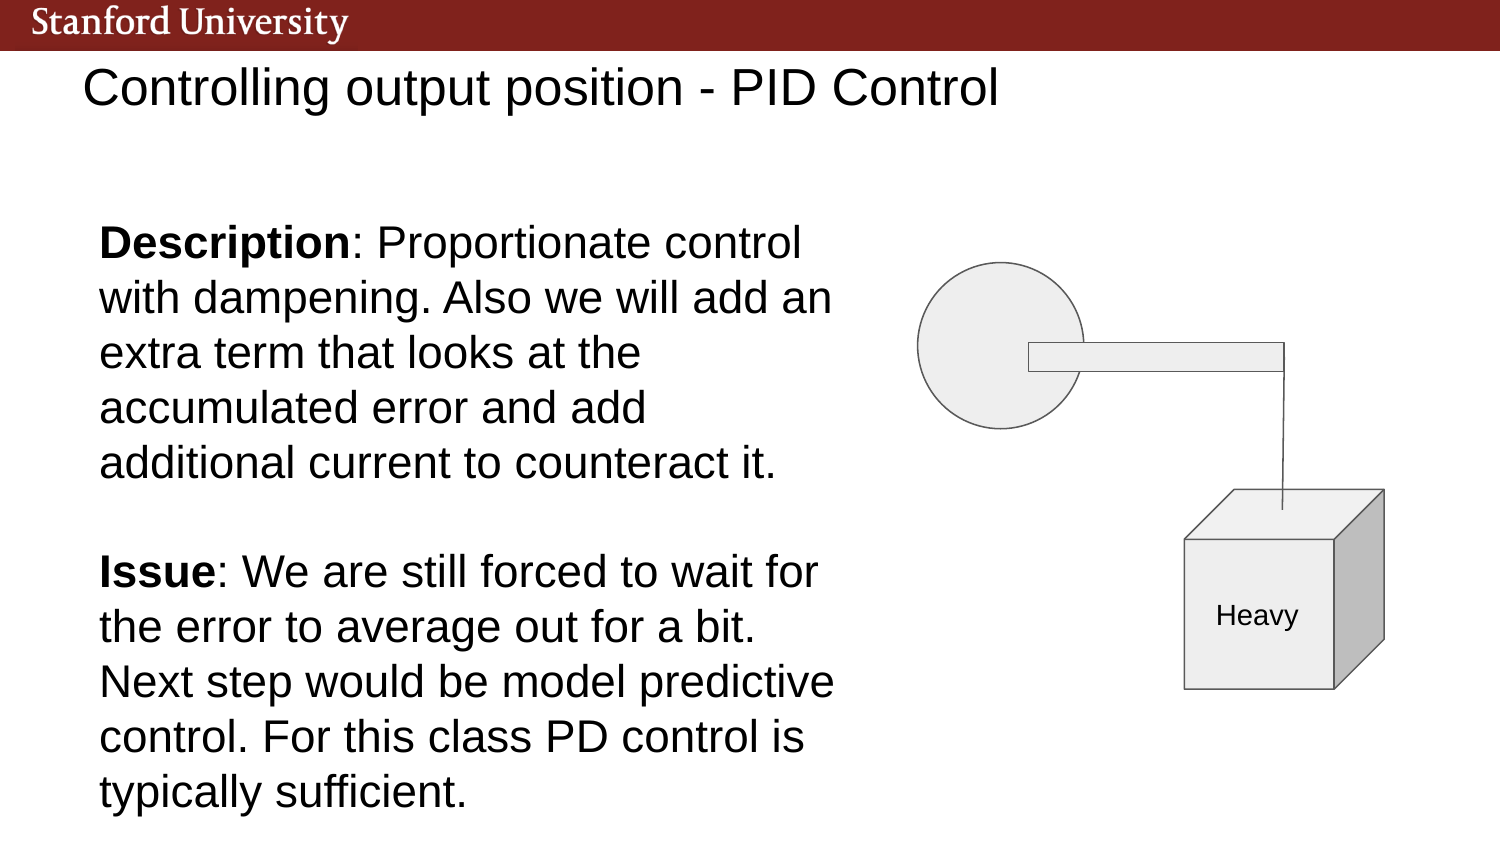

Controlling output position - PID Control

Description: Proportionate control with dampening. Also we will add an extra term that looks at the accumulated error and add additional current to counteract it.

Issue: We are still forced to wait for the error to average out for a bit. Next step would be model predictive control. For this class PD control is typically sufficient.

  Heavy